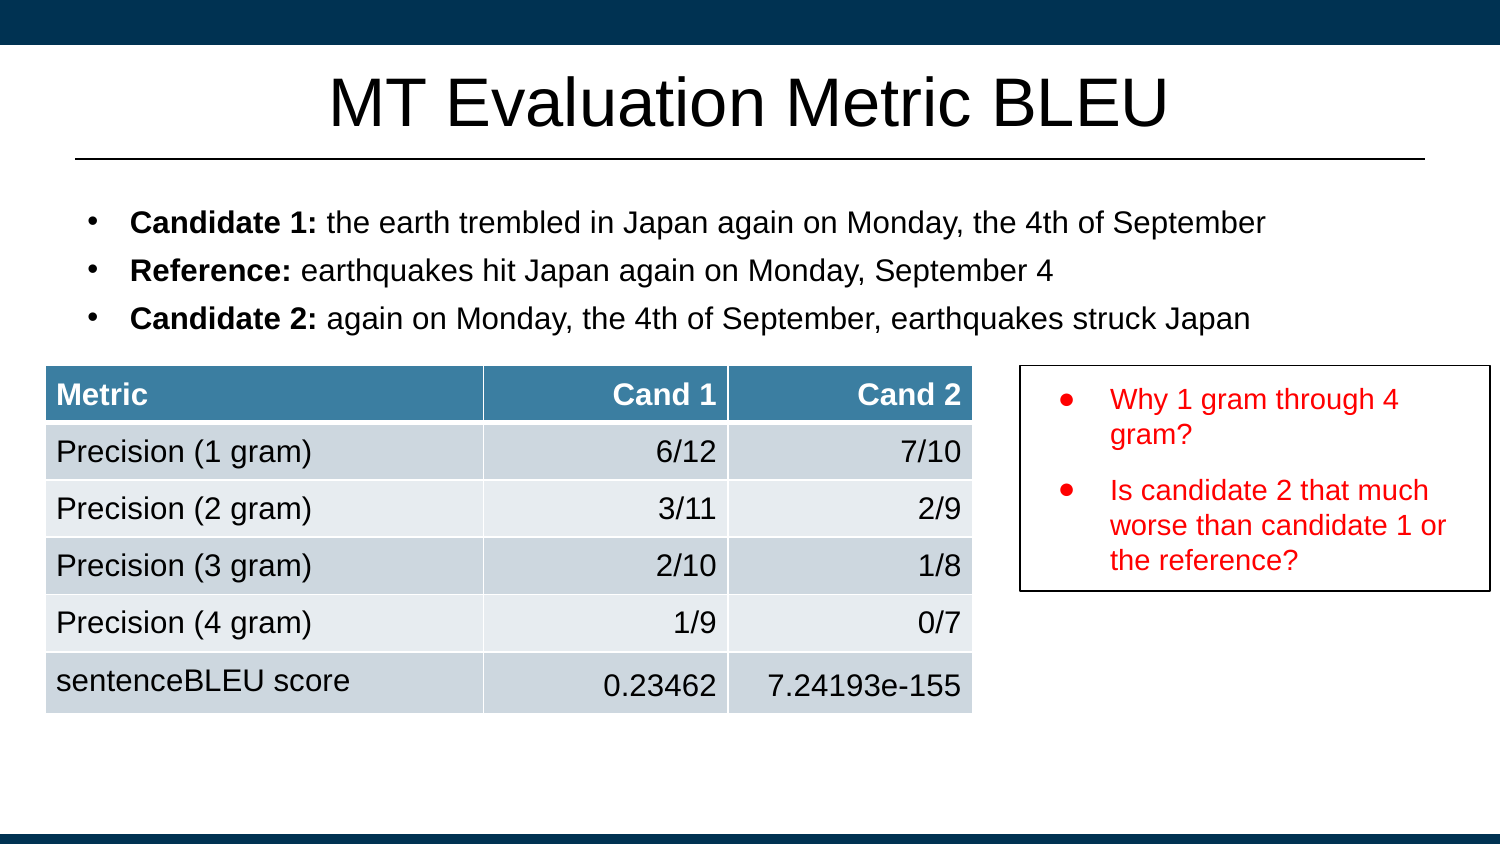

# MT Evaluation Metric BLEU
Candidate 1: the earth trembled in Japan again on Monday, the 4th of September
Reference: earthquakes hit Japan again on Monday, September 4
Candidate 2: again on Monday, the 4th of September, earthquakes struck Japan
| Metric | Cand 1 | Cand 2 |
| --- | --- | --- |
| Precision (1 gram) | 6/12 | 7/10 |
| Precision (2 gram) | 3/11 | 2/9 |
| Precision (3 gram) | 2/10 | 1/8 |
| Precision (4 gram) | 1/9 | 0/7 |
| sentenceBLEU score | 0.23462 | 7.24193e-155 |
Why 1 gram through 4 gram?
Is candidate 2 that much worse than candidate 1 or the reference?